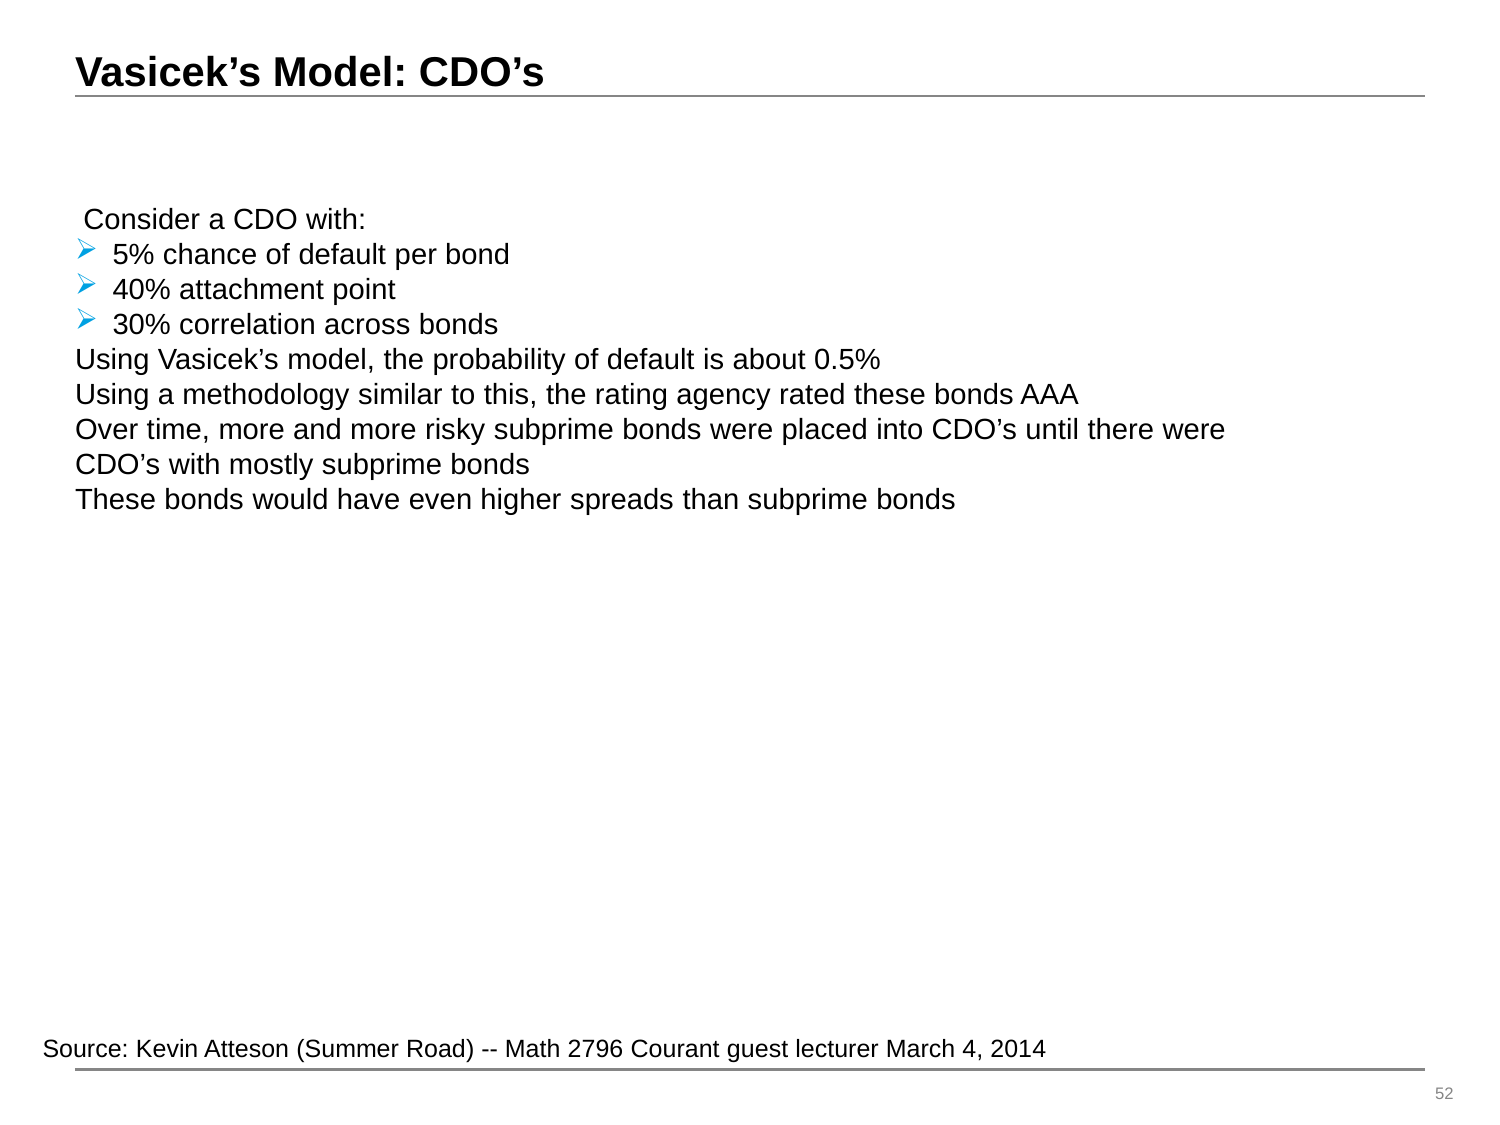

# Vasicek’s Model: CDO’s
 Consider a CDO with:
5% chance of default per bond
40% attachment point
30% correlation across bonds
Using Vasicek’s model, the probability of default is about 0.5%
Using a methodology similar to this, the rating agency rated these bonds AAA
Over time, more and more risky subprime bonds were placed into CDO’s until there were CDO’s with mostly subprime bonds
These bonds would have even higher spreads than subprime bonds

Source: Kevin Atteson (Summer Road) -- Math 2796 Courant guest lecturer March 4, 2014